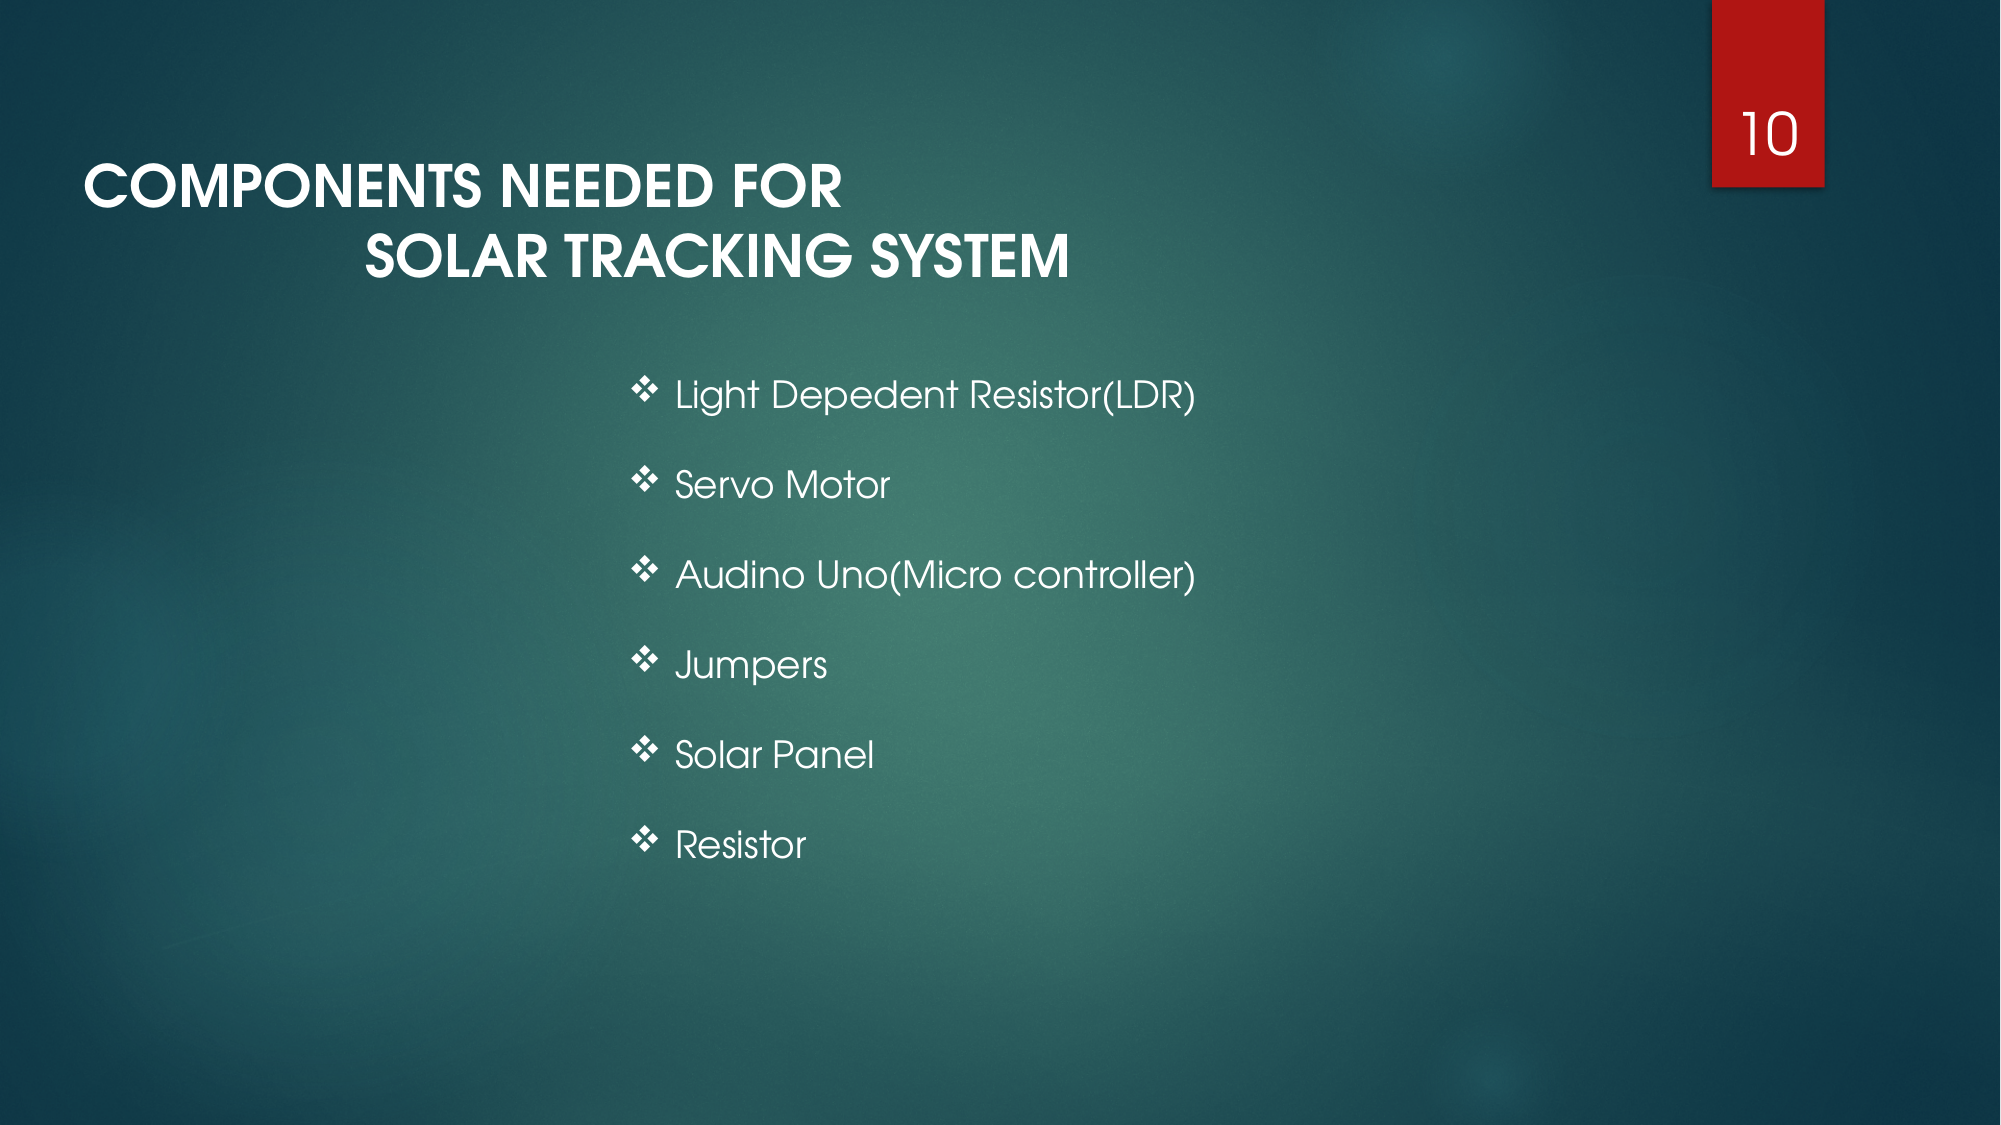

10
COMPONENTS NEEDED FOR
SOLAR TRACKING SYSTEM
Light Depedent Resistor(LDR)

Servo Motor

Audino Uno(Micro controller)

Jumpers

Solar Panel

Resistor